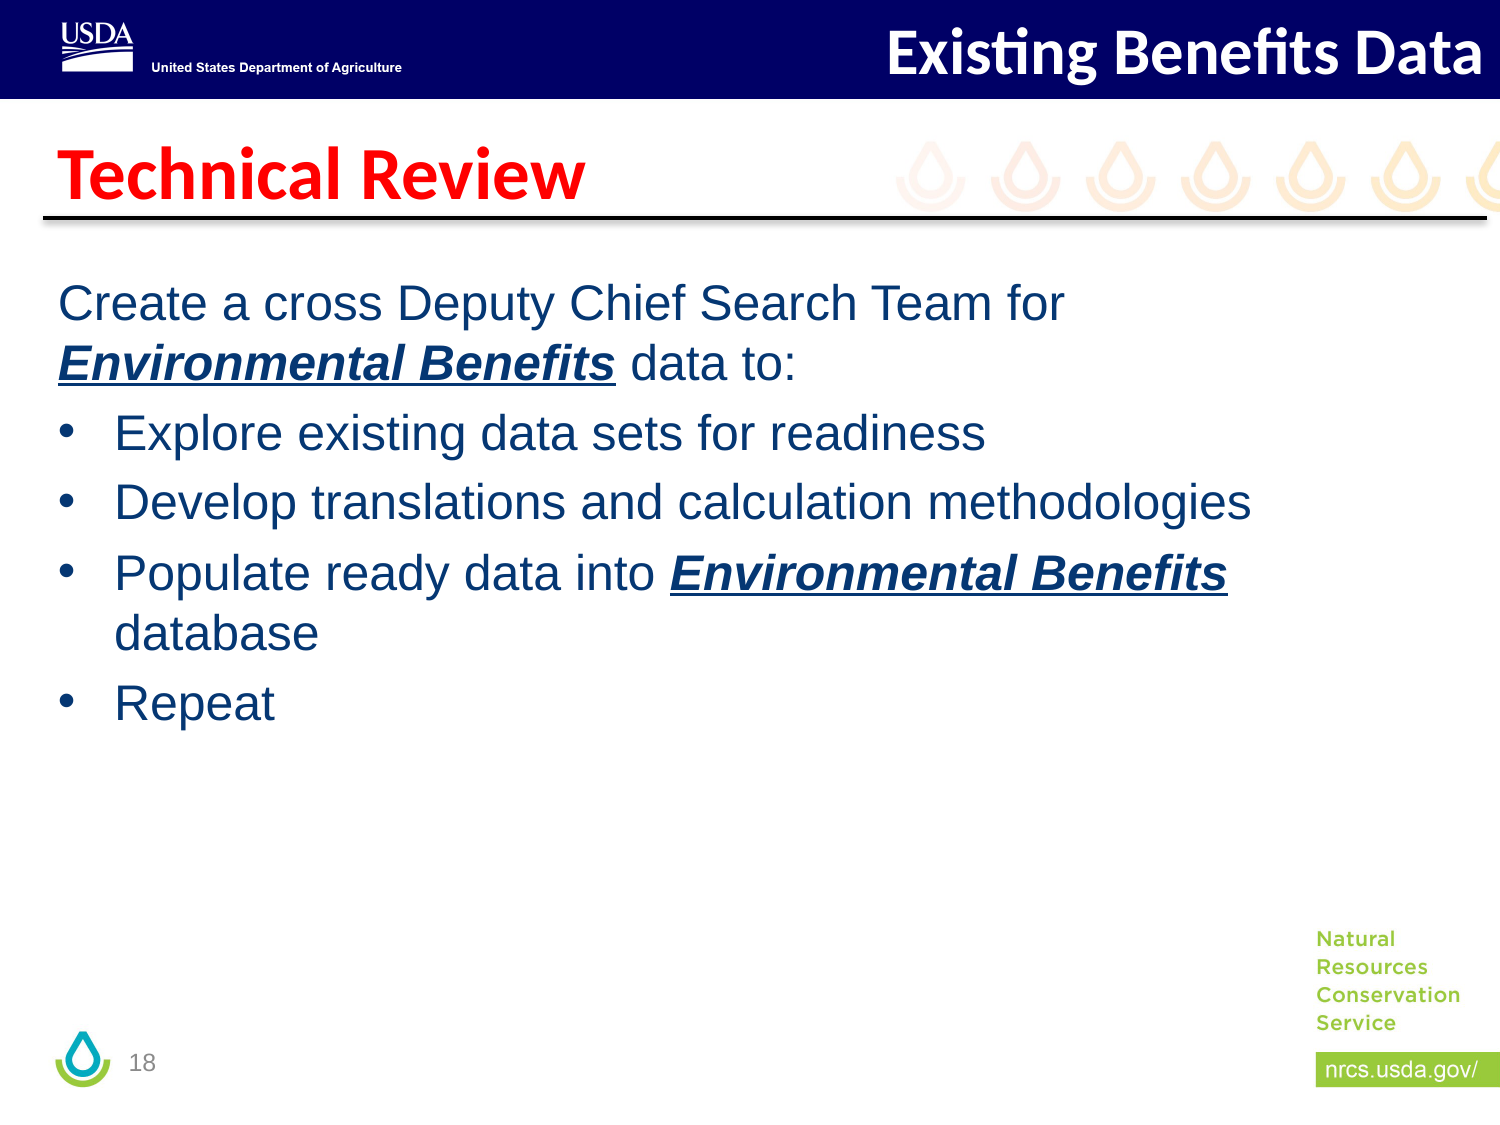

Existing Benefits Data
# Technical Review
Create a cross Deputy Chief Search Team for Environmental Benefits data to:
Explore existing data sets for readiness
Develop translations and calculation methodologies
Populate ready data into Environmental Benefits database
Repeat

18